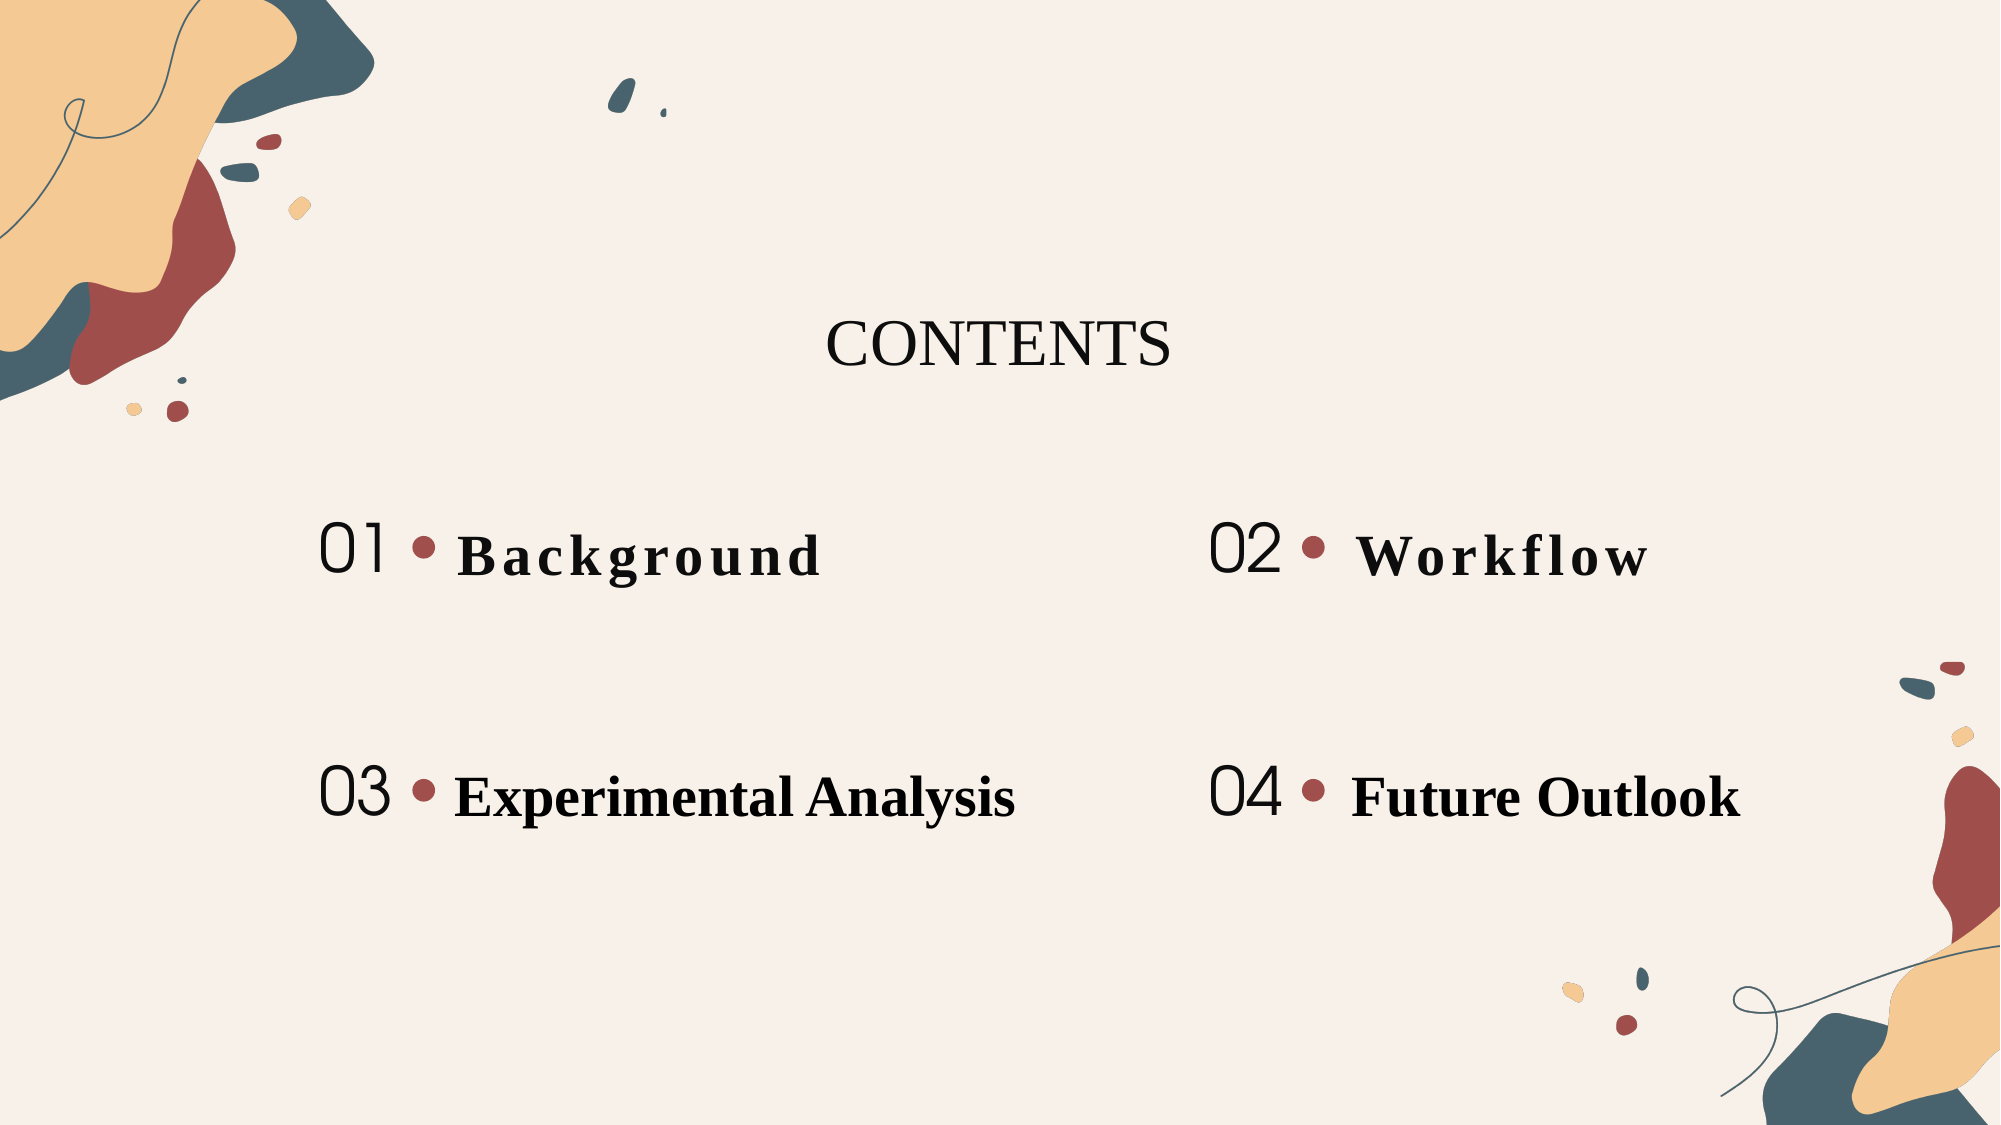

CONTENTS
01
02
Background
Workflow

03
04
Experimental Analysis

Future Outlook